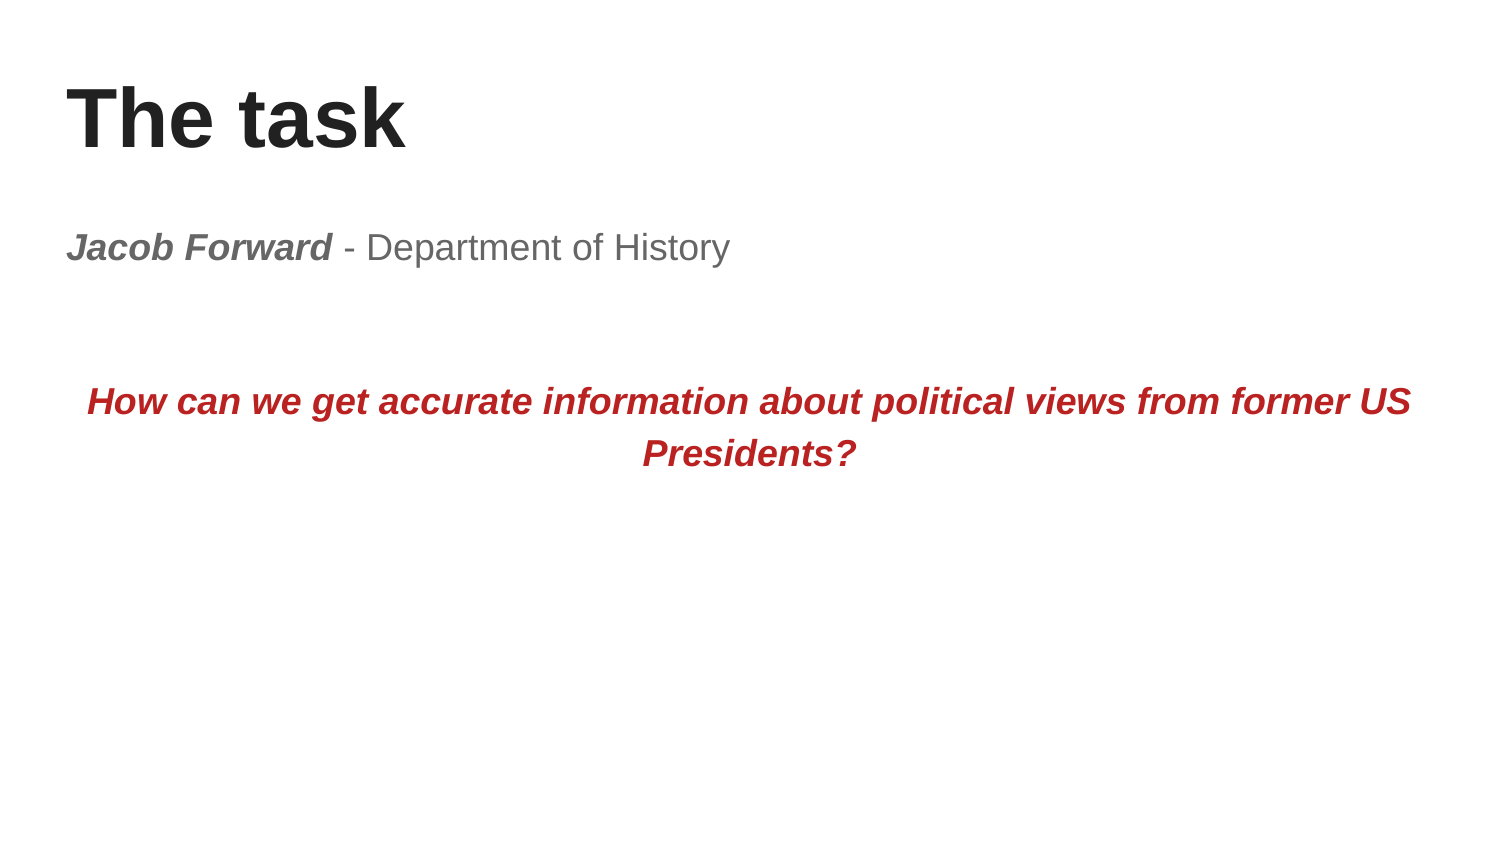

# The task
Jacob Forward - Department of History

How can we get accurate information about political views from former US Presidents?